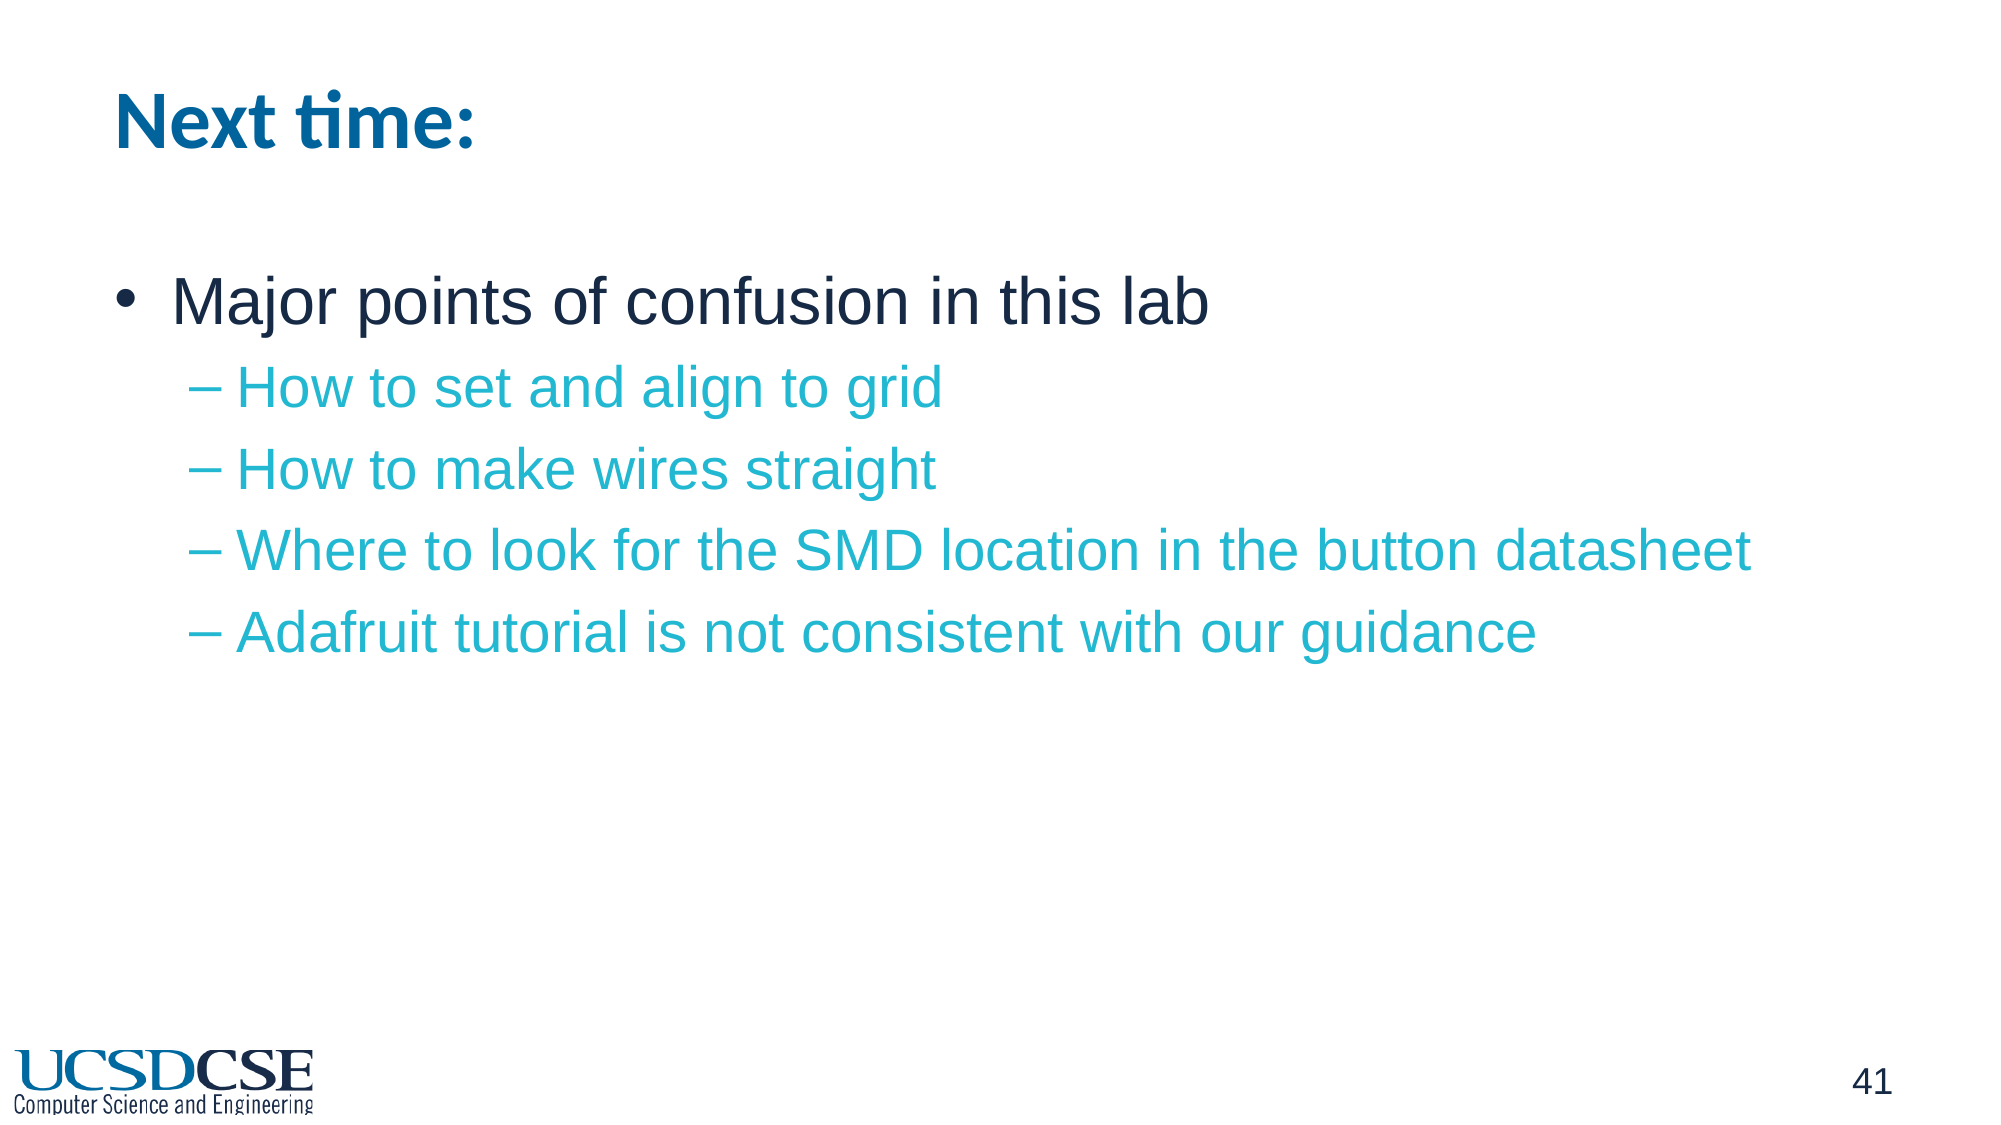

# Next time:
Major points of confusion in this lab
How to set and align to grid
How to make wires straight
Where to look for the SMD location in the button datasheet
Adafruit tutorial is not consistent with our guidance